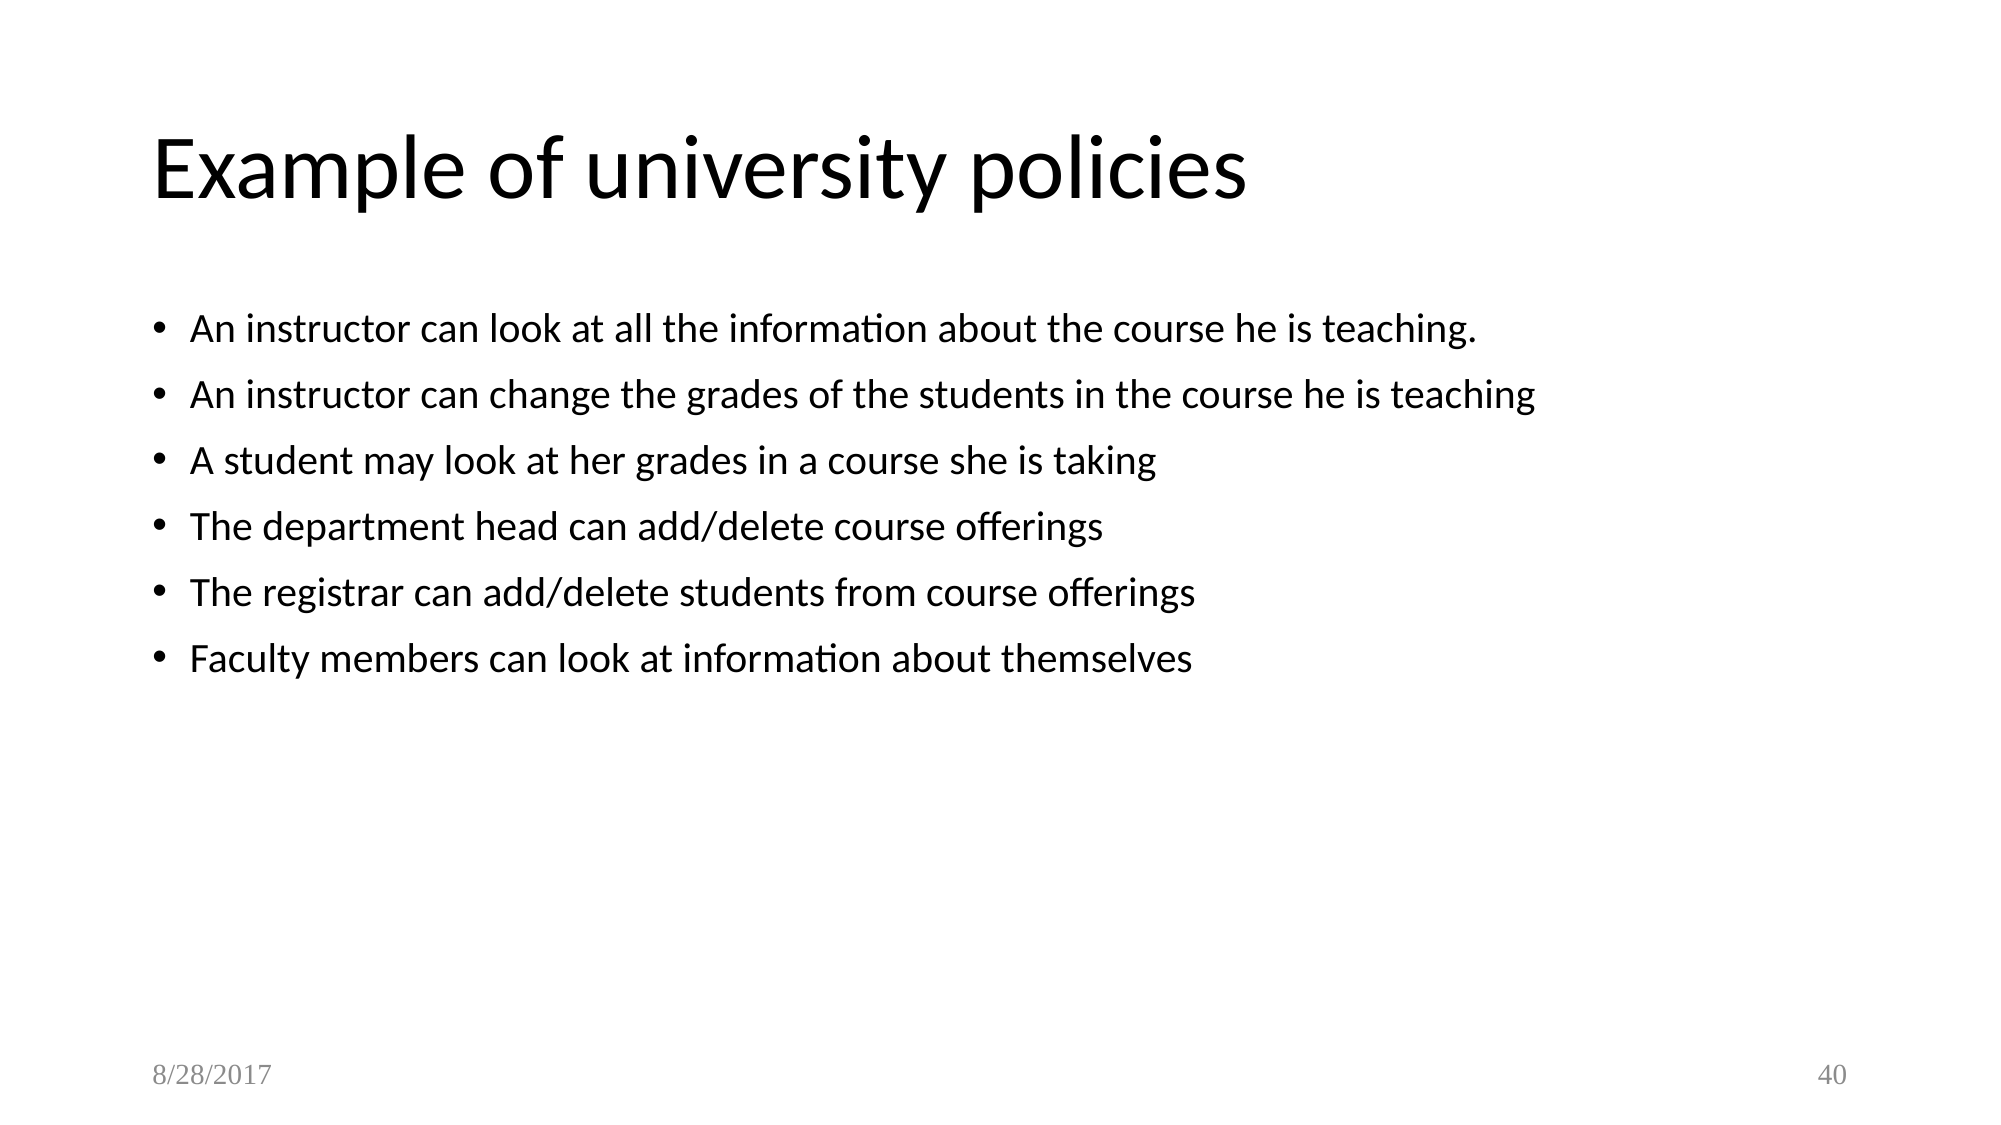

Example of university policies
An instructor can look at all the information about the course he is teaching.
An instructor can change the grades of the students in the course he is teaching
A student may look at her grades in a course she is taking
The department head can add/delete course offerings
The registrar can add/delete students from course offerings
Faculty members can look at information about themselves

8/28/2017
40